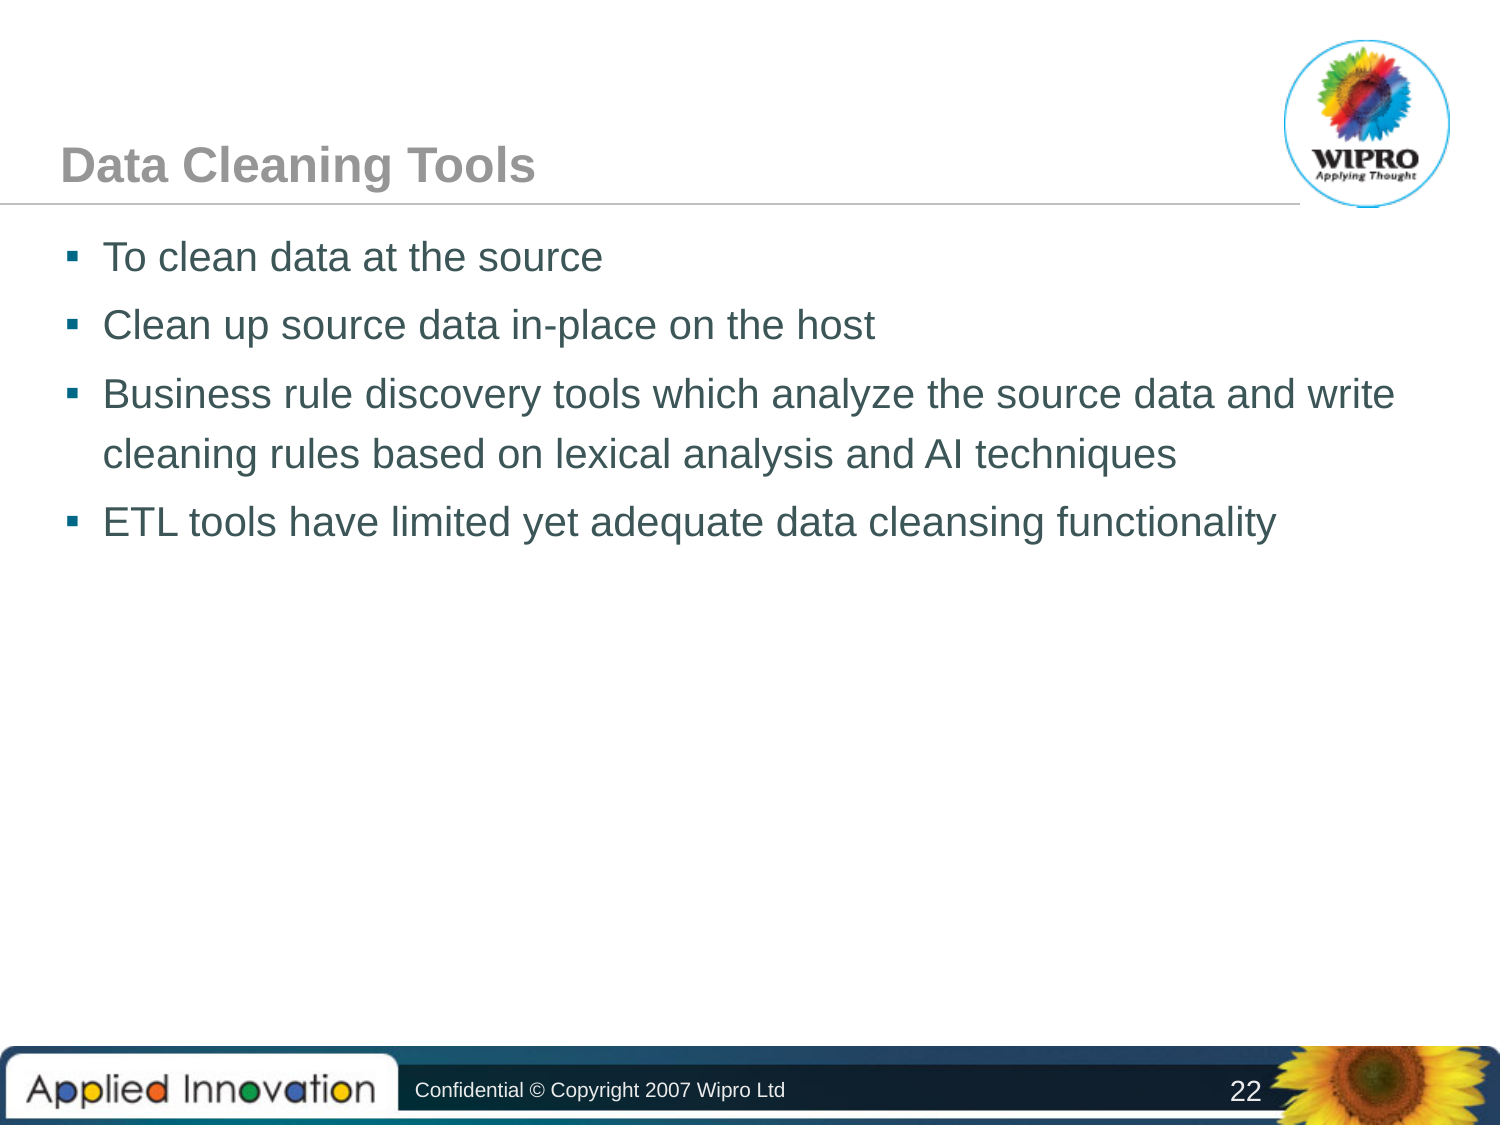

# Data Cleaning Tools
To clean data at the source
Clean up source data in-place on the host
Business rule discovery tools which analyze the source data and write cleaning rules based on lexical analysis and AI techniques
ETL tools have limited yet adequate data cleansing functionality

Confidential © Copyright 2007 Wipro Ltd